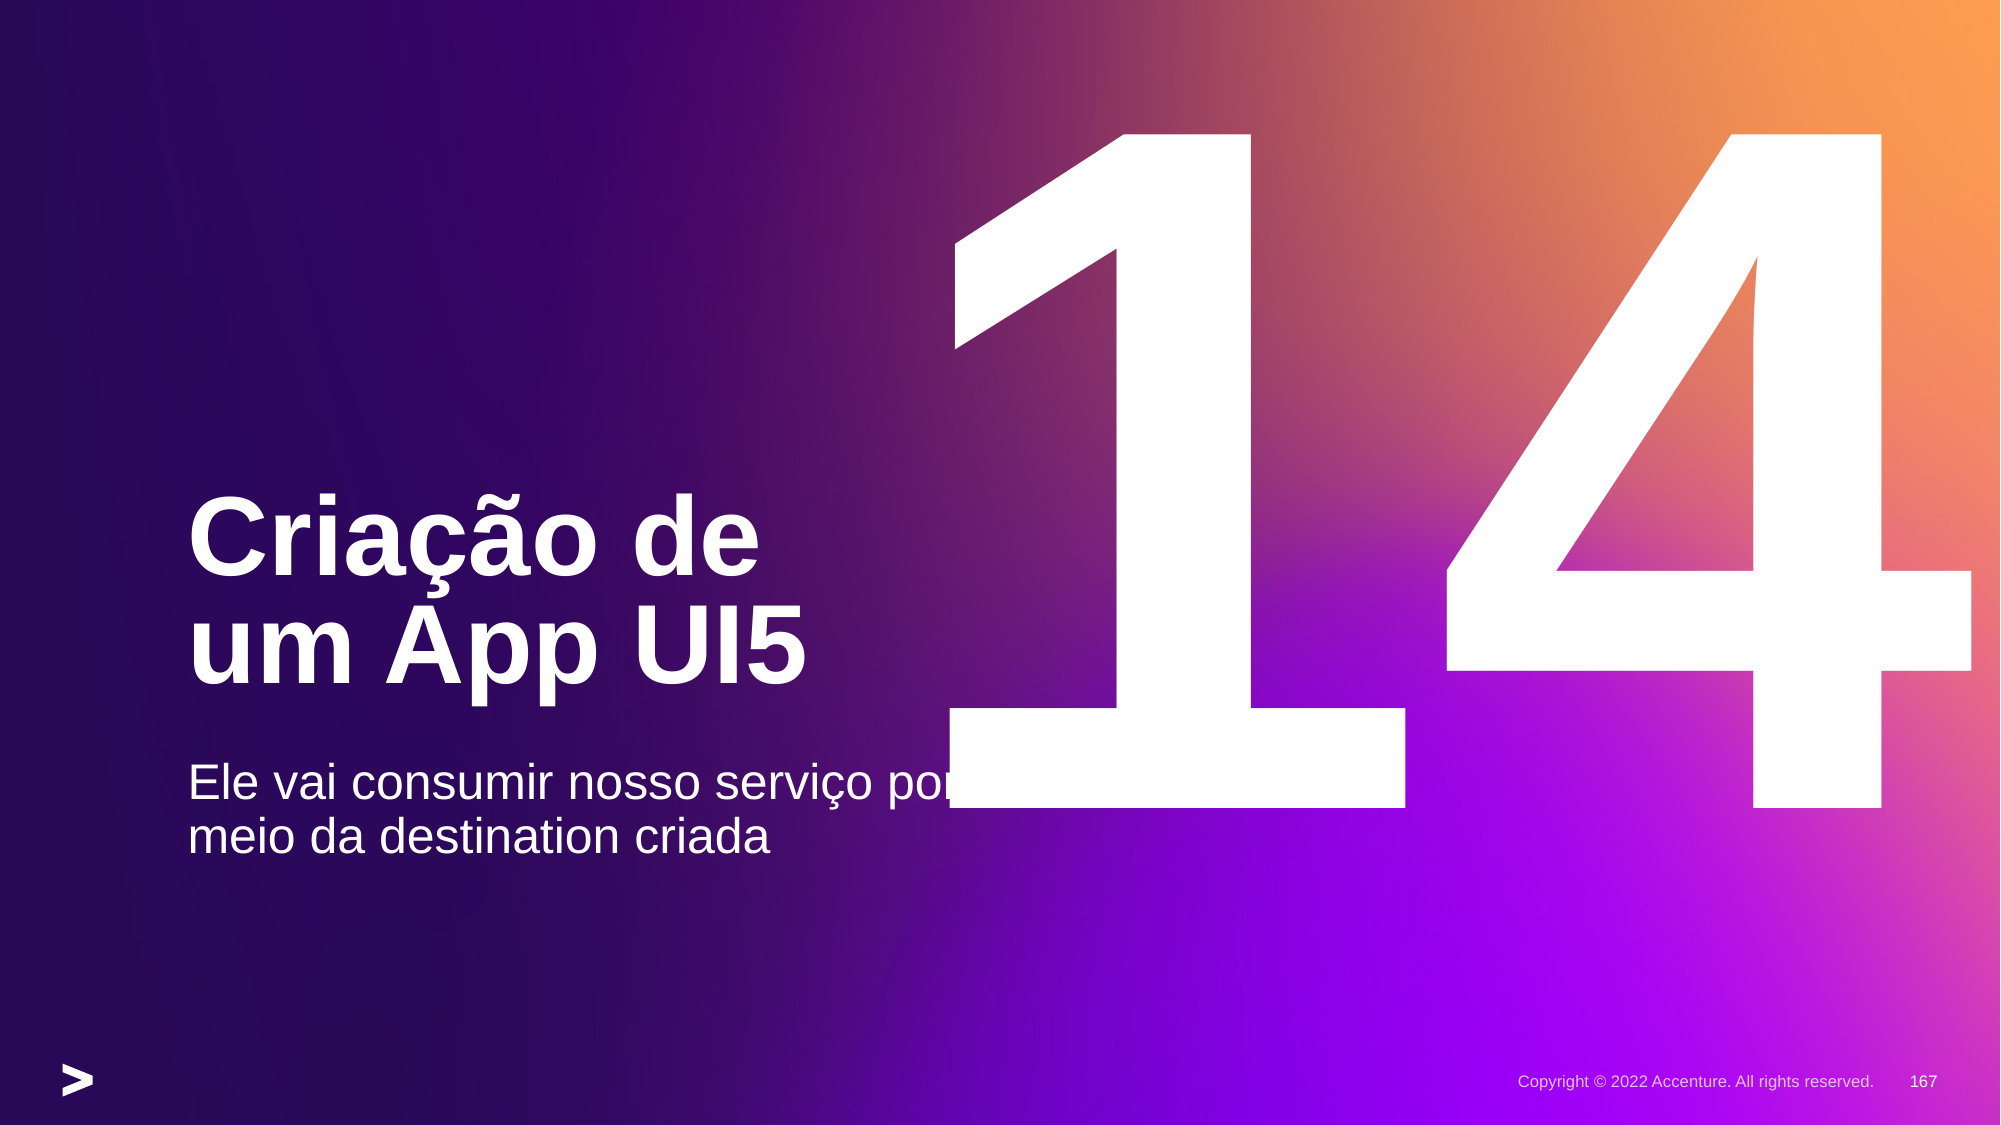

14
# Criação de um App UI5
Ele vai consumir nosso serviço por meio da destination criada
Copyright © 2022 Accenture. All rights reserved.
167